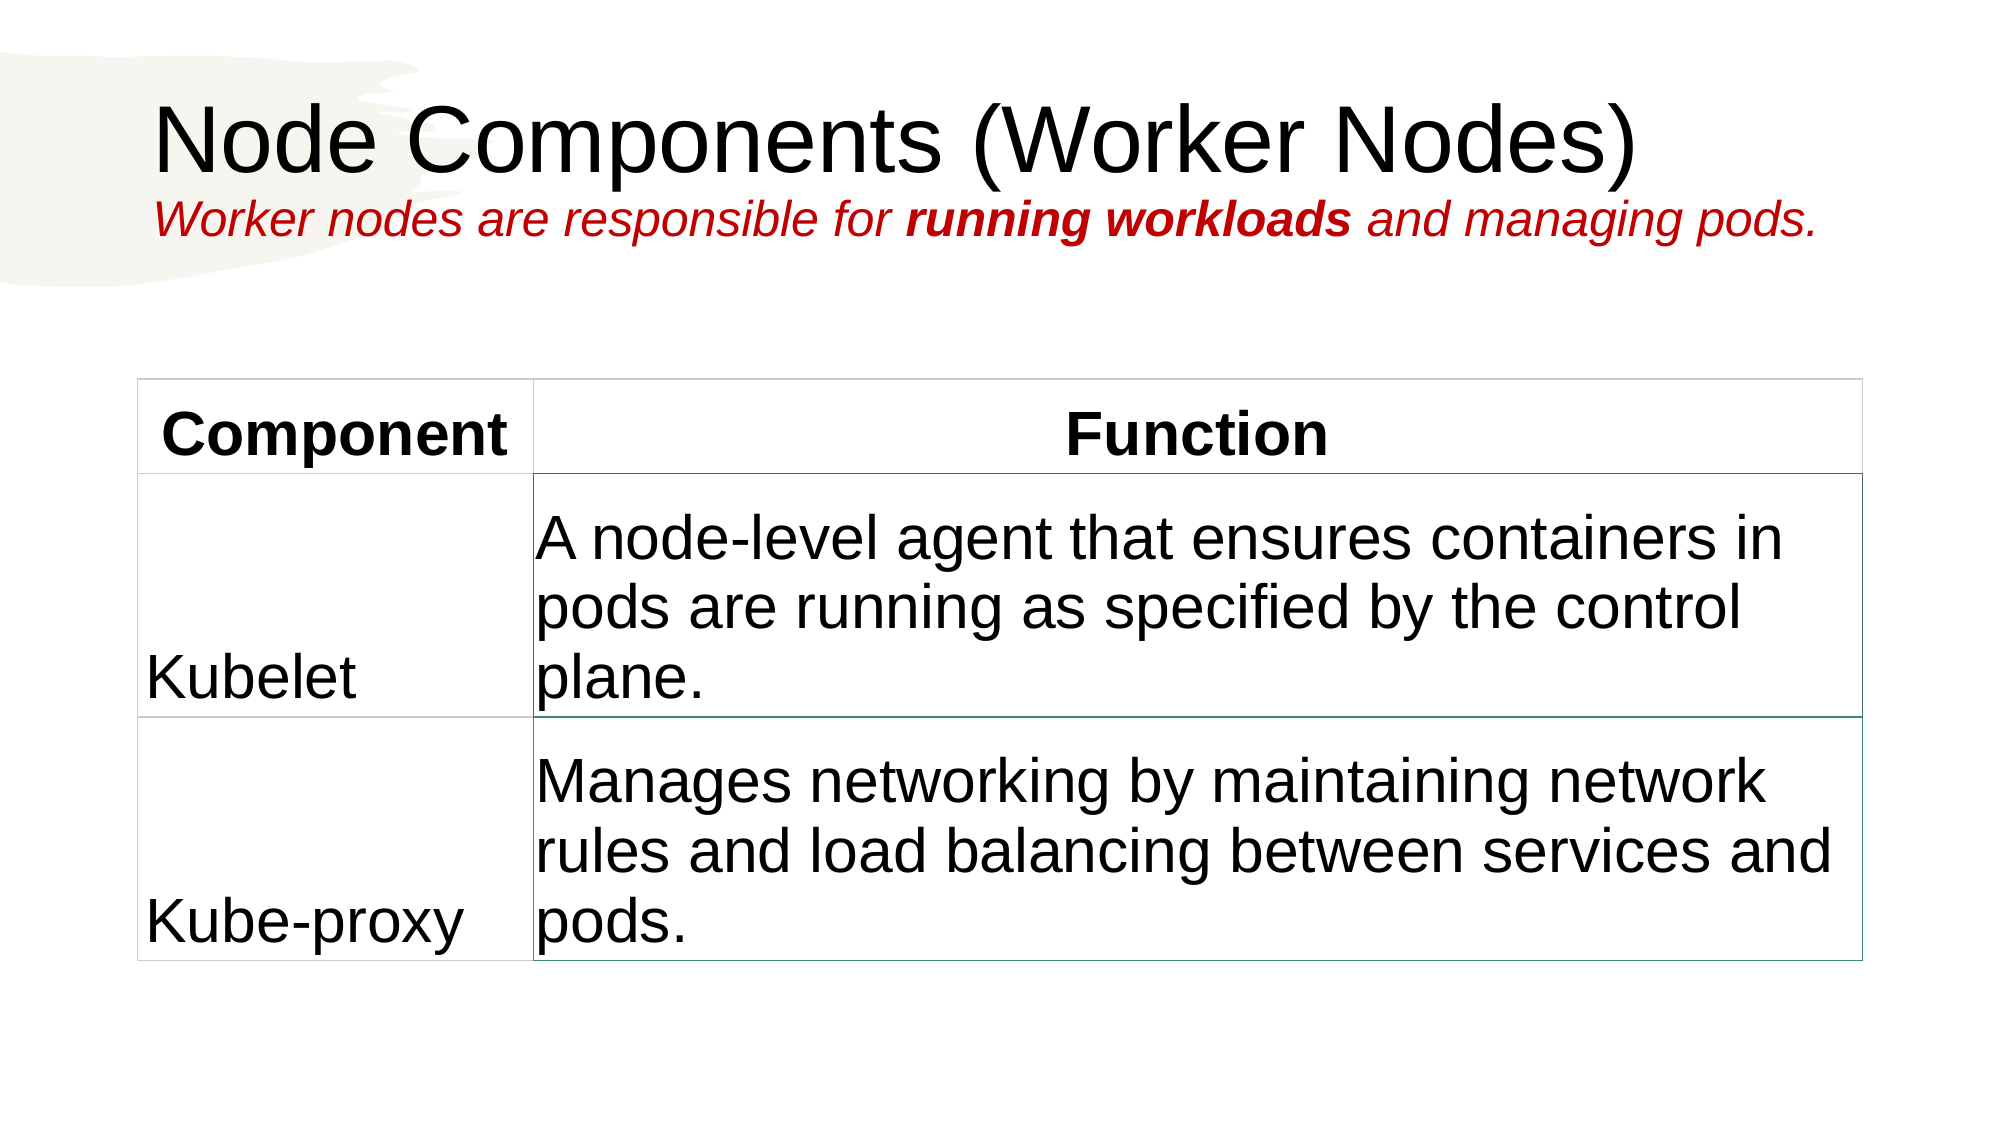

# Node Components (Worker Nodes) Worker nodes are responsible for running workloads and managing pods.
| Component | Function |
| --- | --- |
| Kubelet | A node-level agent that ensures containers in pods are running as specified by the control plane. |
| Kube-proxy | Manages networking by maintaining network rules and load balancing between services and pods. |